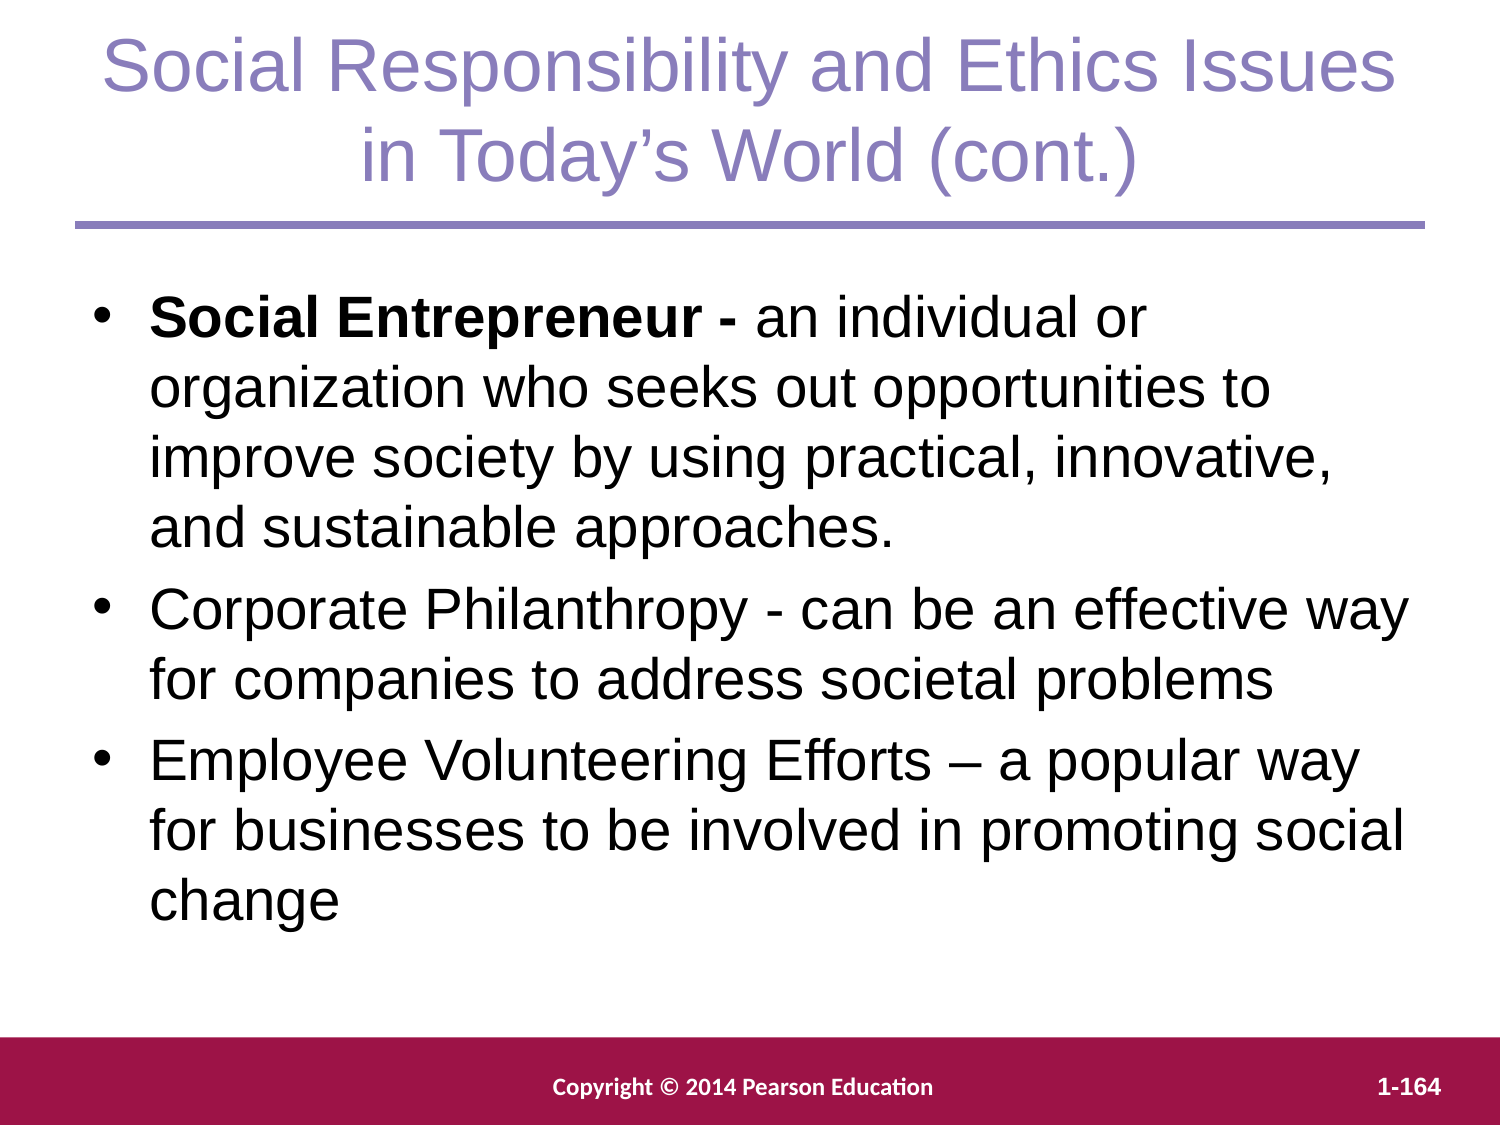

Social Responsibility and Ethics Issues
in Today’s World (cont.)
Social Entrepreneur - an individual or organization who seeks out opportunities to improve society by using practical, innovative, and sustainable approaches.
Corporate Philanthropy - can be an effective way for companies to address societal problems
Employee Volunteering Efforts – a popular way for businesses to be involved in promoting social change